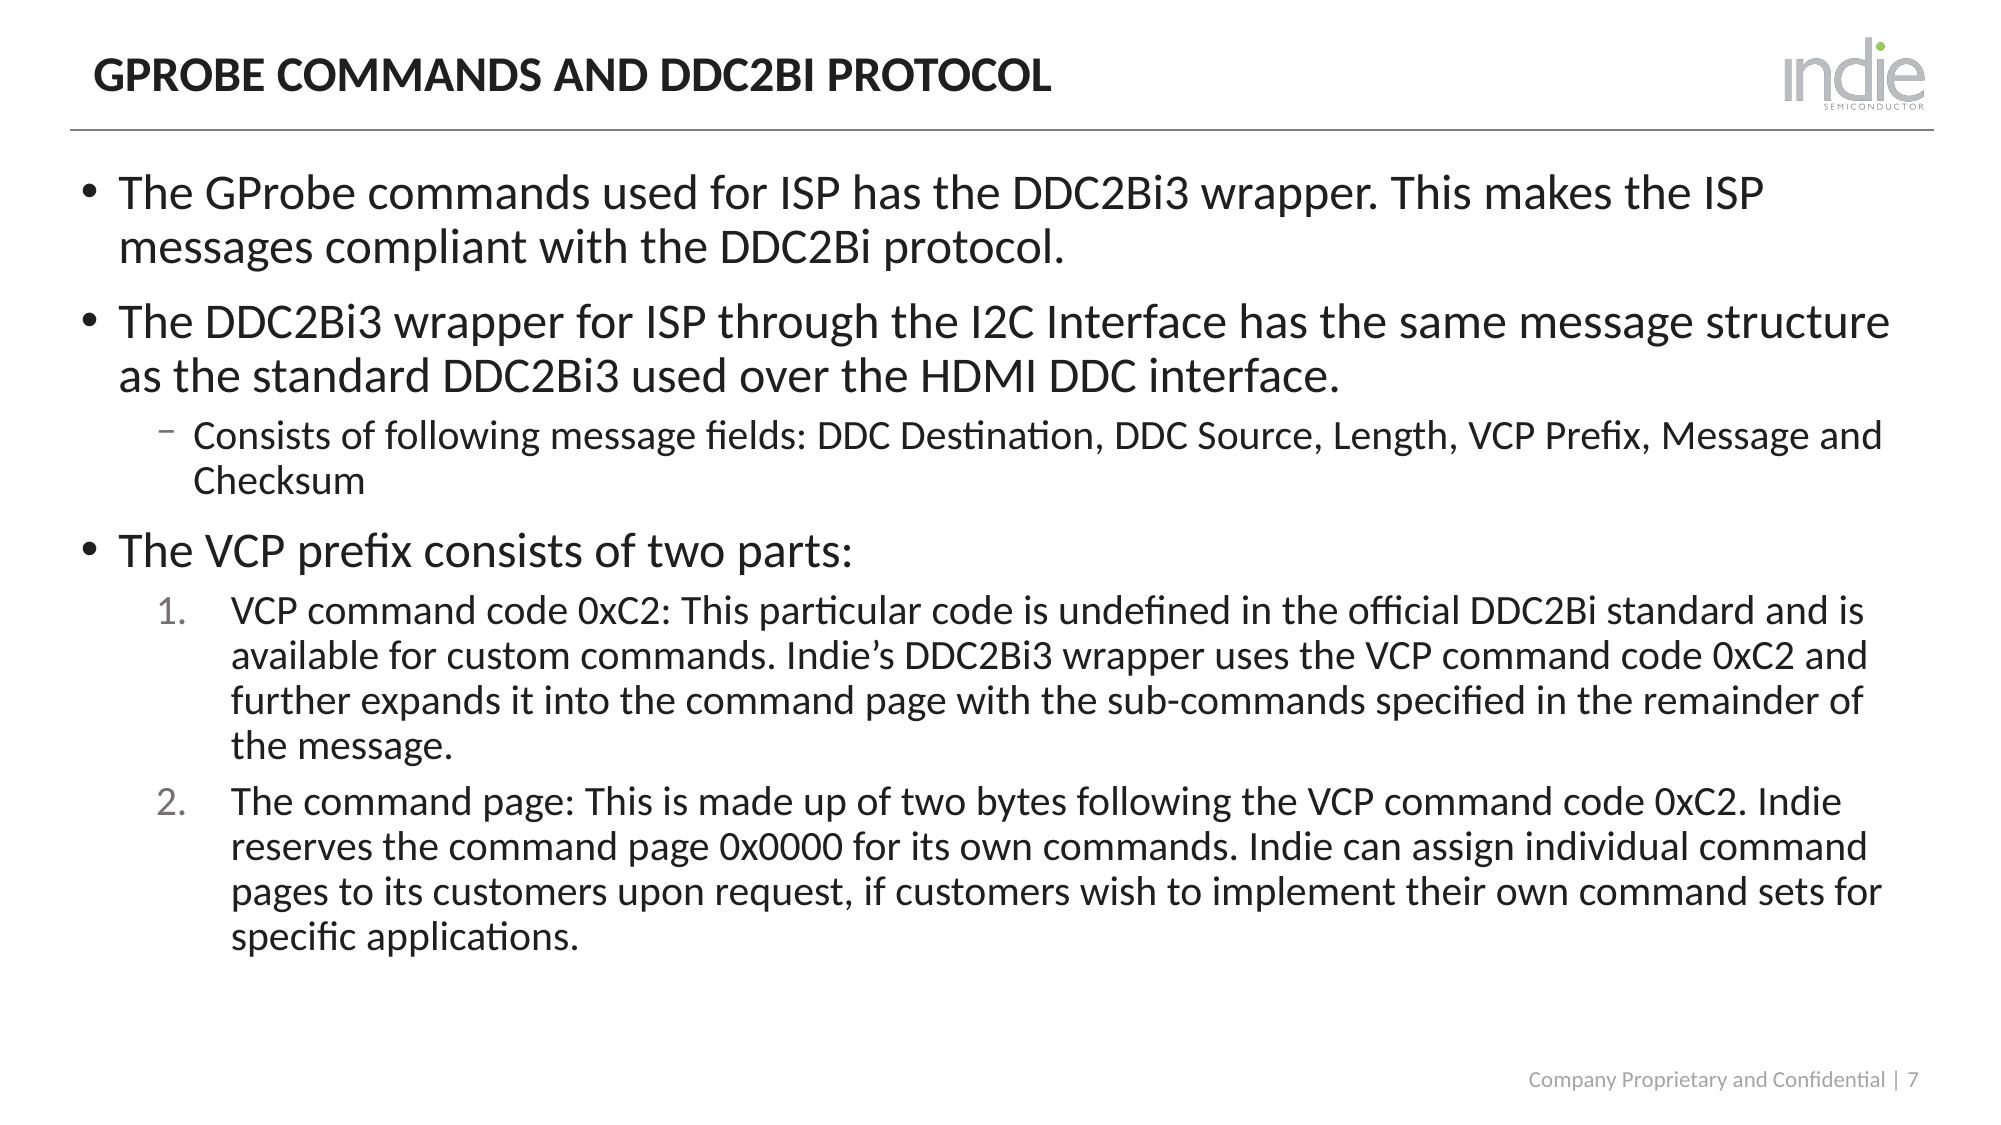

# Gprobe commands and ddc2bi protocol
The GProbe commands used for ISP has the DDC2Bi3 wrapper. This makes the ISP messages compliant with the DDC2Bi protocol.
The DDC2Bi3 wrapper for ISP through the I2C Interface has the same message structure as the standard DDC2Bi3 used over the HDMI DDC interface.
Consists of following message fields: DDC Destination, DDC Source, Length, VCP Prefix, Message and Checksum
The VCP prefix consists of two parts:
VCP command code 0xC2: This particular code is undefined in the official DDC2Bi standard and is available for custom commands. Indie’s DDC2Bi3 wrapper uses the VCP command code 0xC2 and further expands it into the command page with the sub-commands specified in the remainder of the message.
The command page: This is made up of two bytes following the VCP command code 0xC2. Indie reserves the command page 0x0000 for its own commands. Indie can assign individual command pages to its customers upon request, if customers wish to implement their own command sets for specific applications.